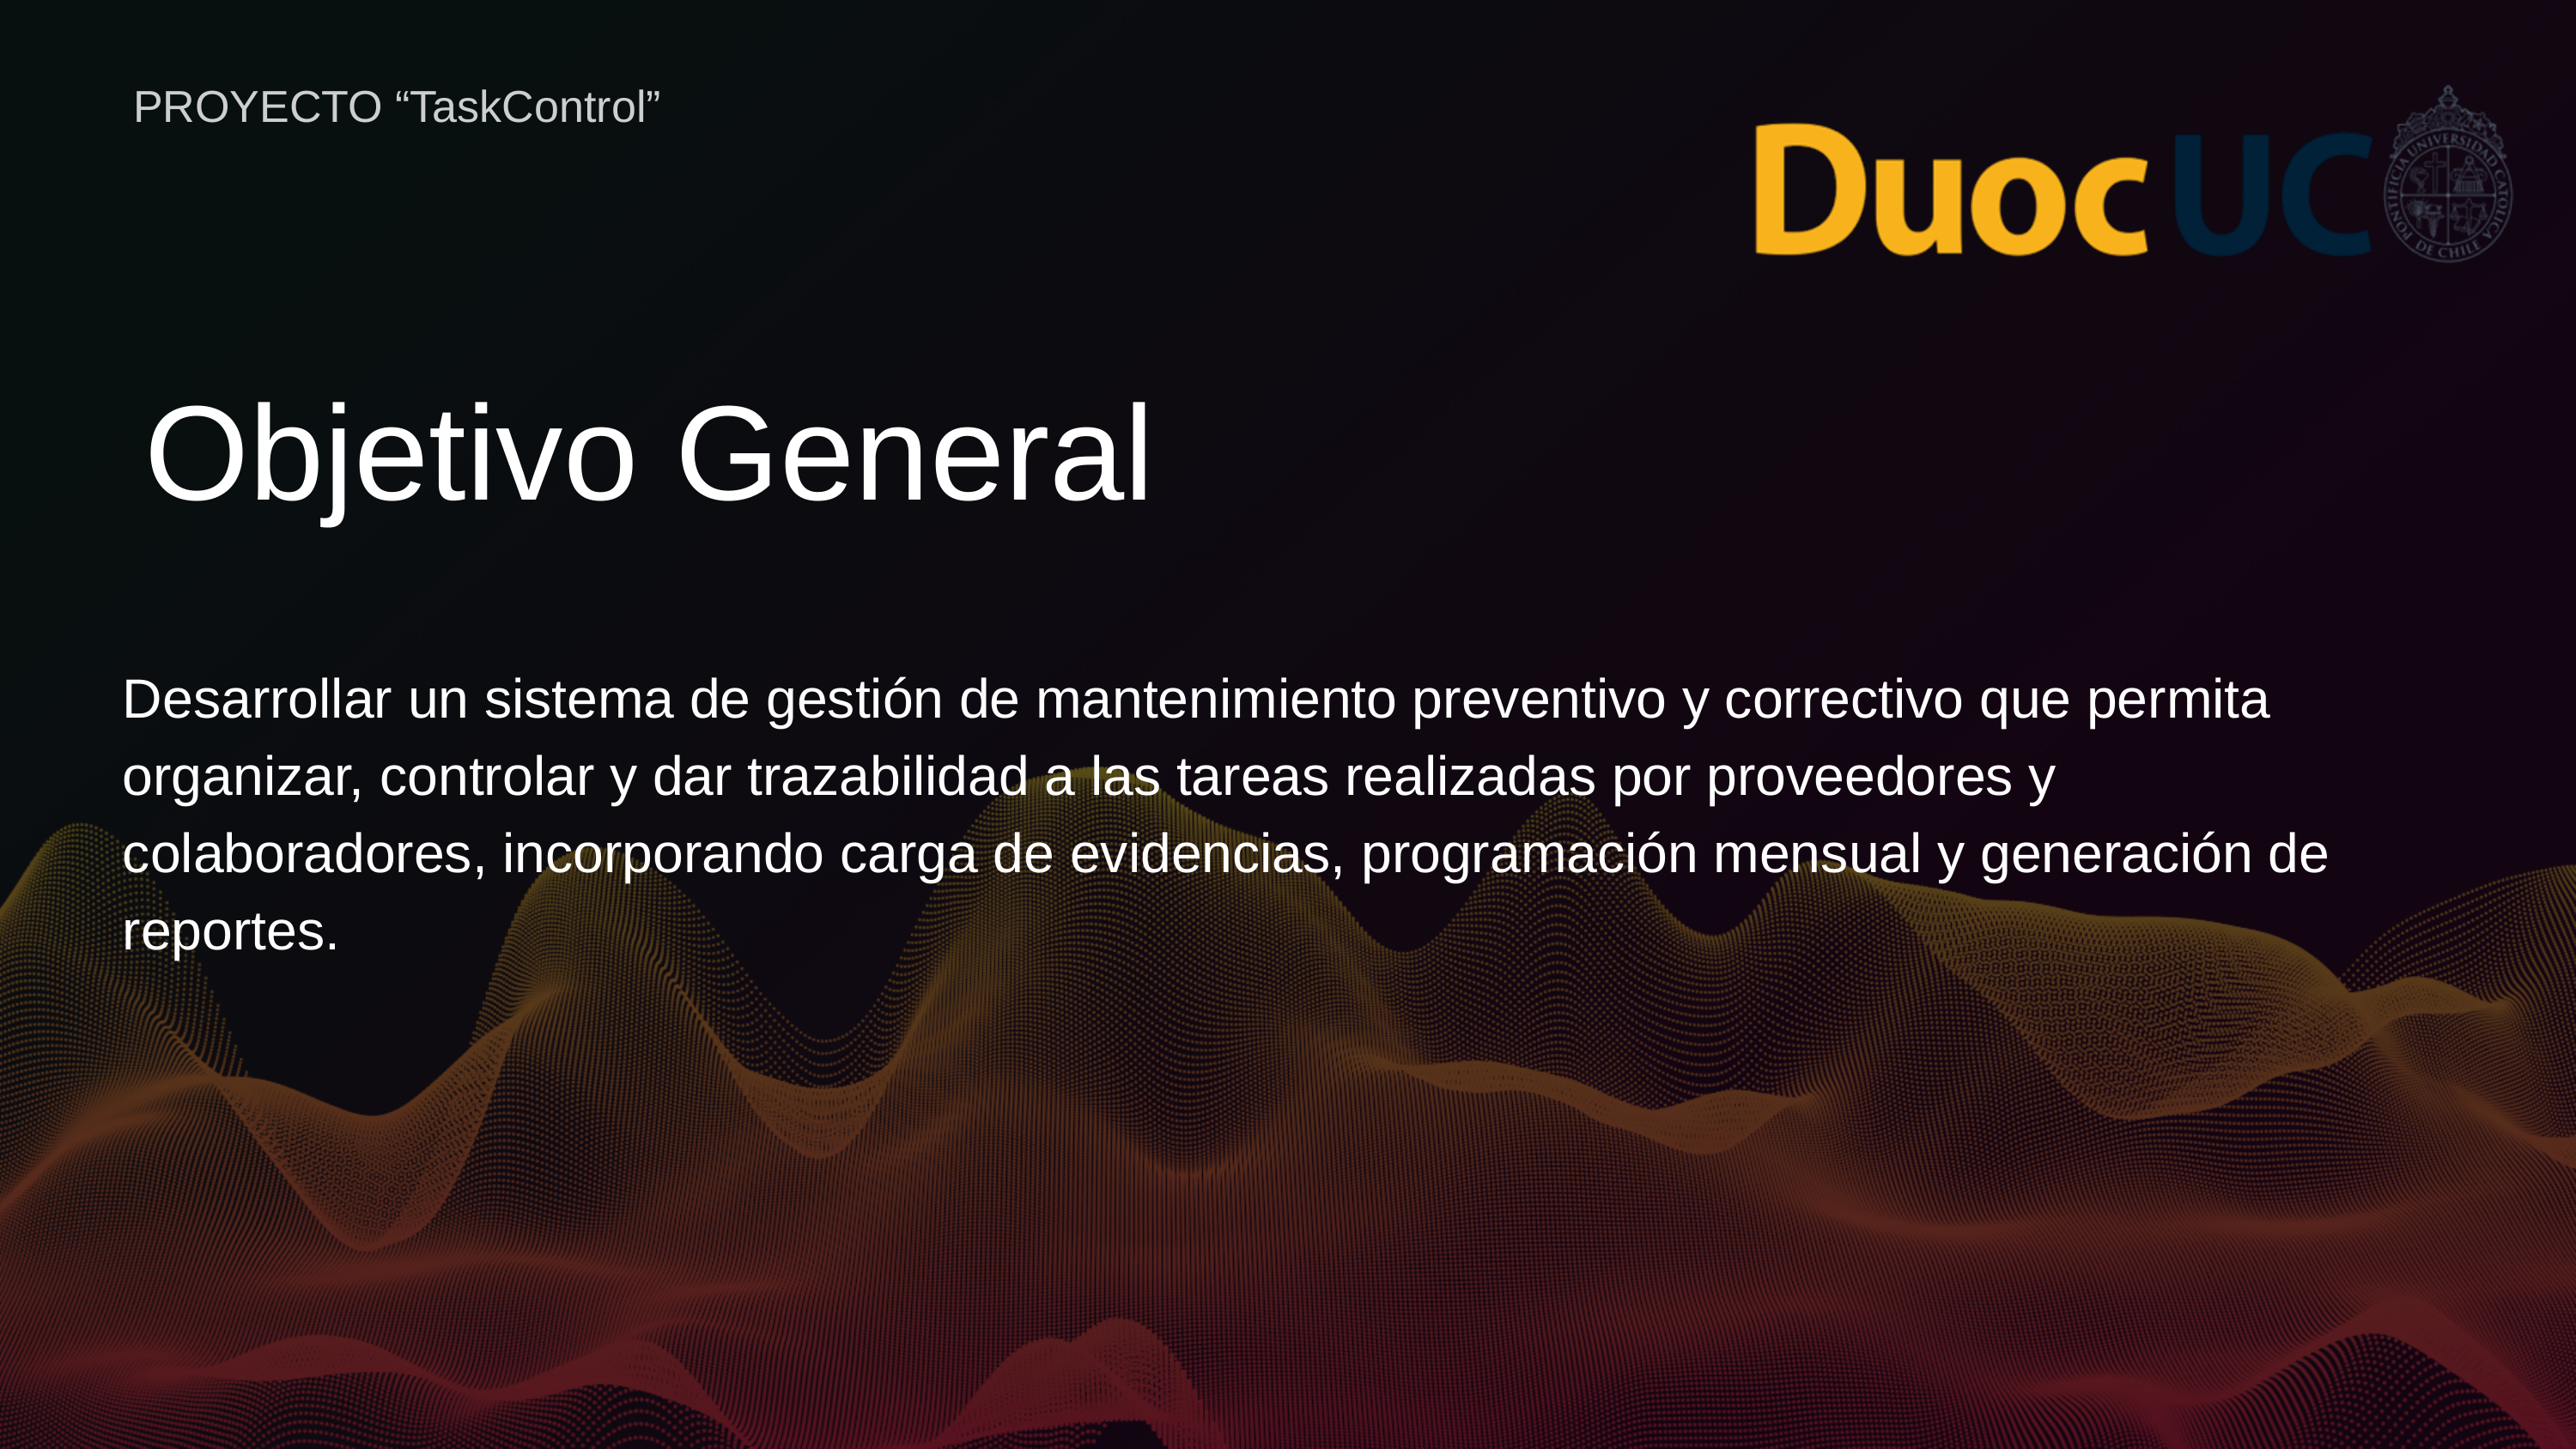

PROYECTO “TaskControl”

Objetivo General
Desarrollar un sistema de gestión de mantenimiento preventivo y correctivo que permita organizar, controlar y dar trazabilidad a las tareas realizadas por proveedores y colaboradores, incorporando carga de evidencias, programación mensual y generación de reportes.